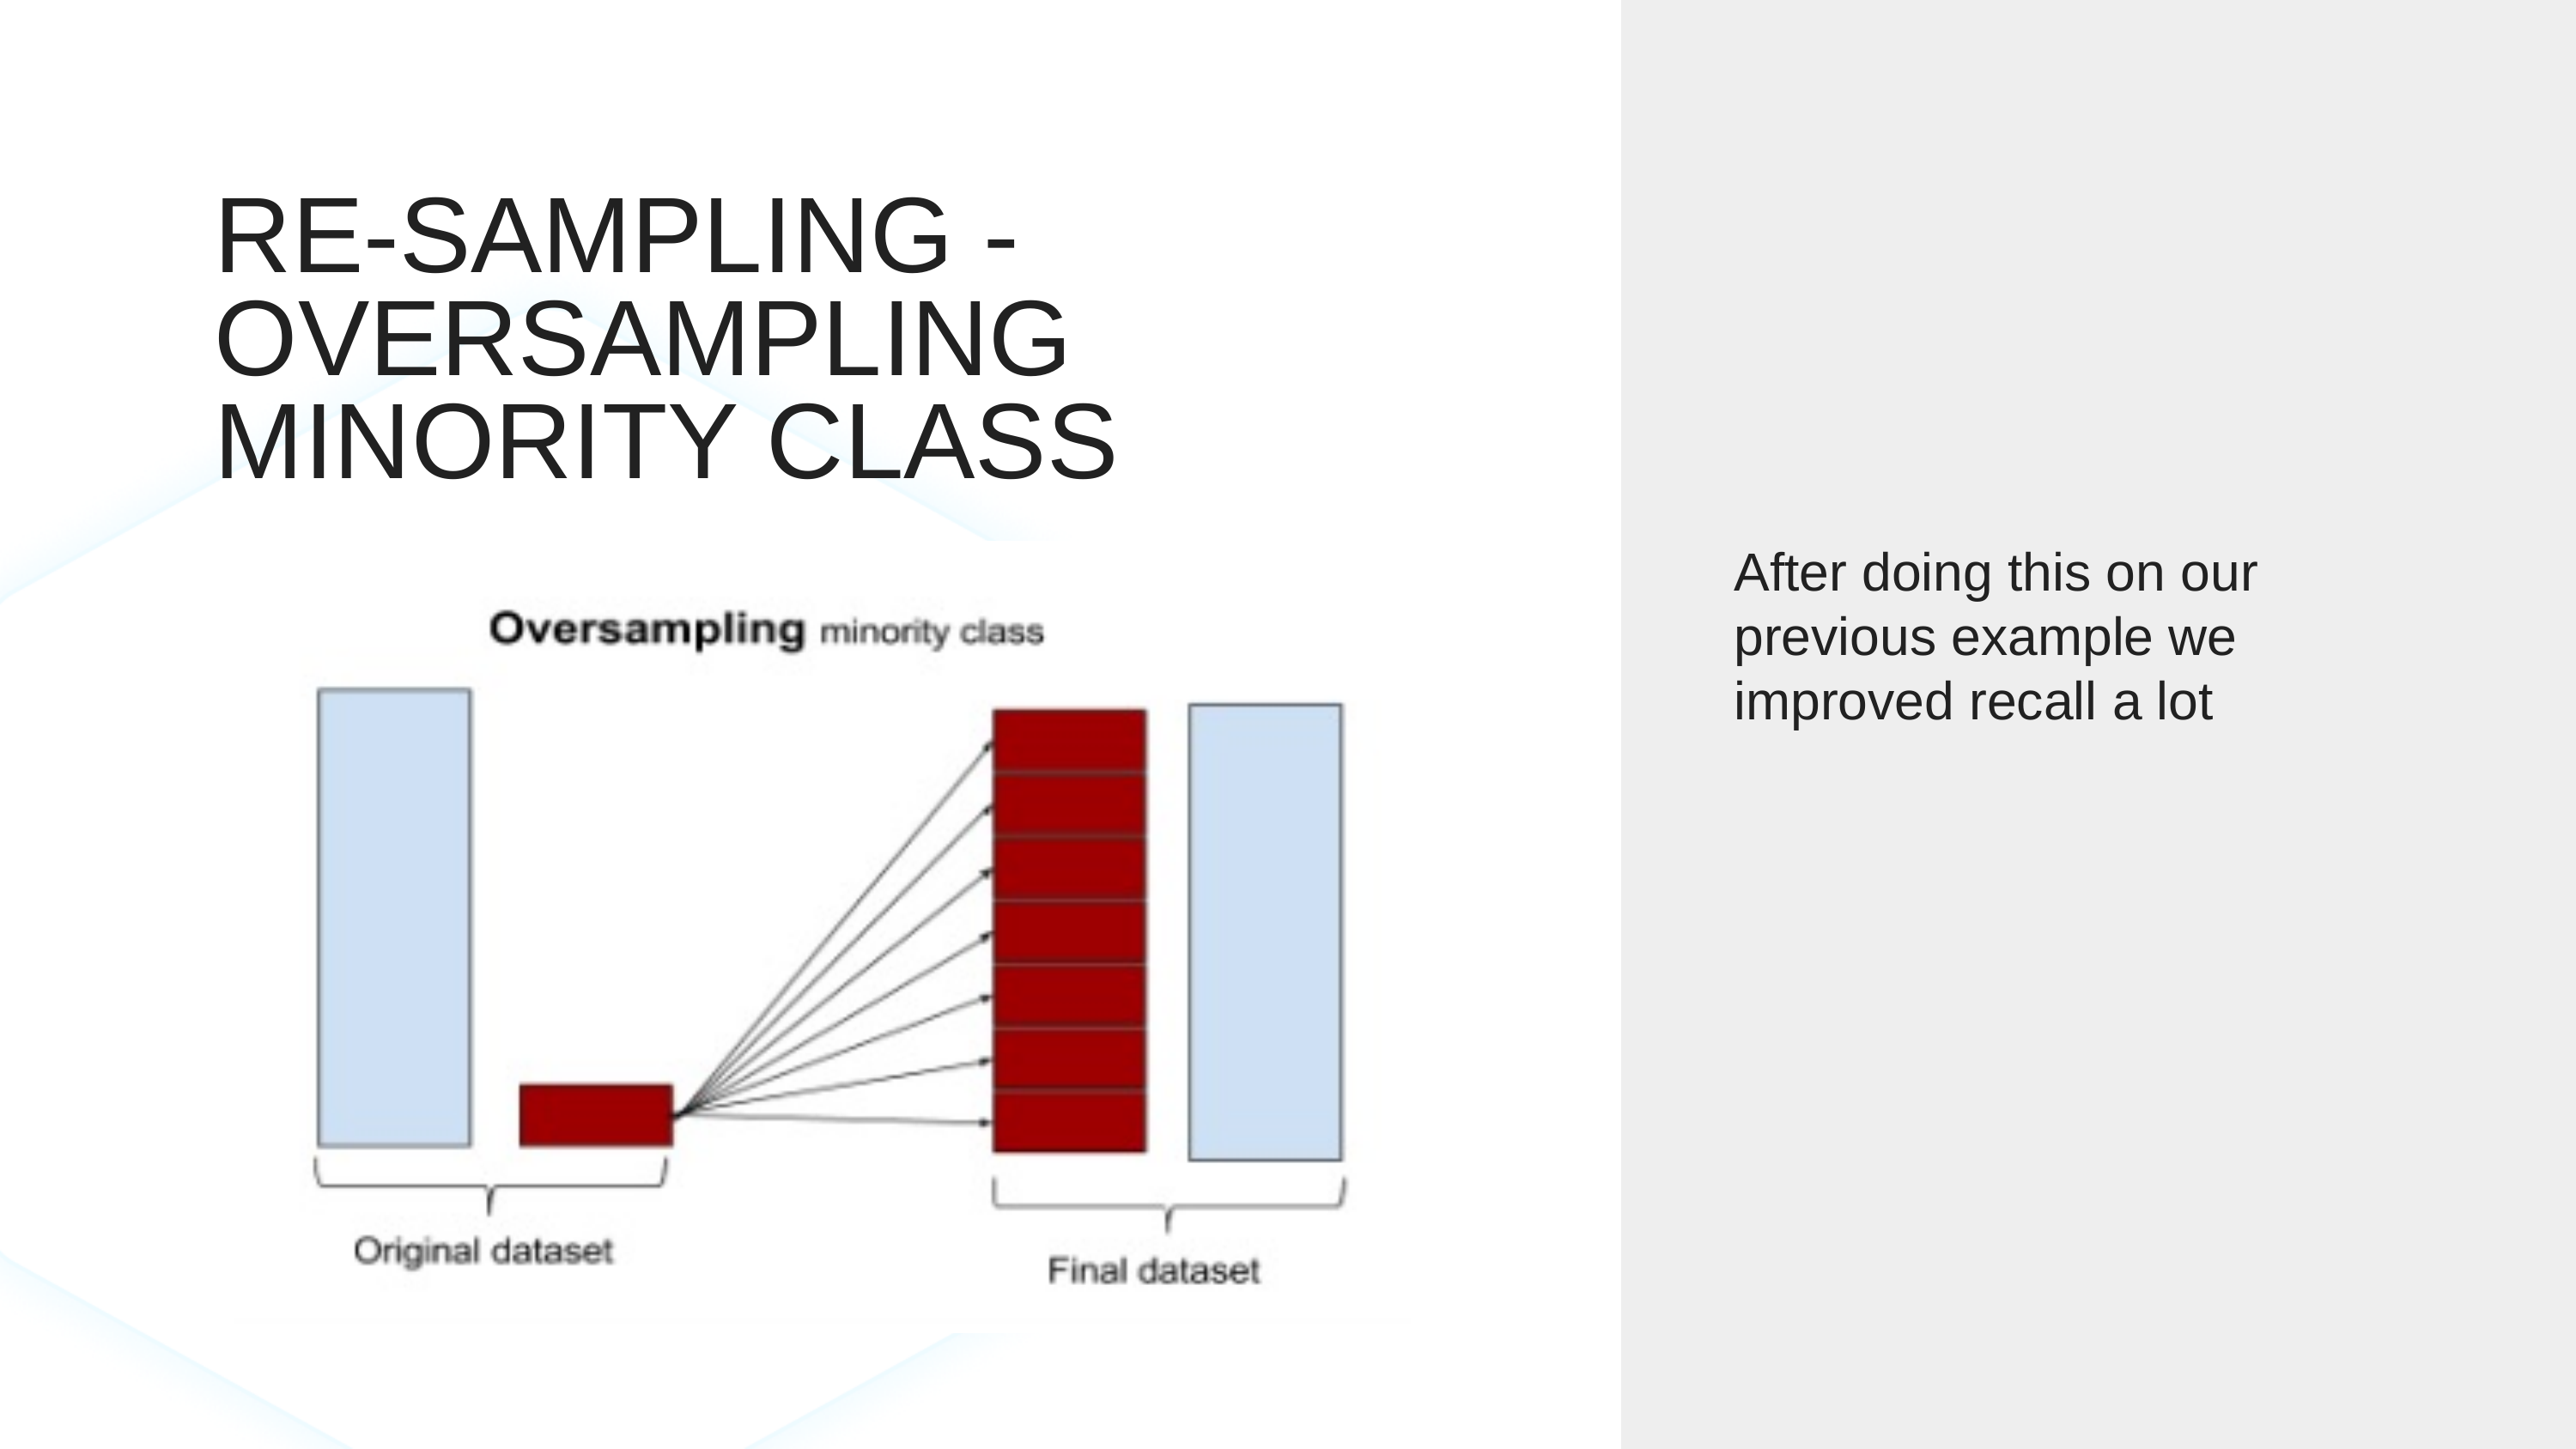

RE-SAMPLING - OVERSAMPLING MINORITY CLASS
After doing this on our previous example we improved recall a lot